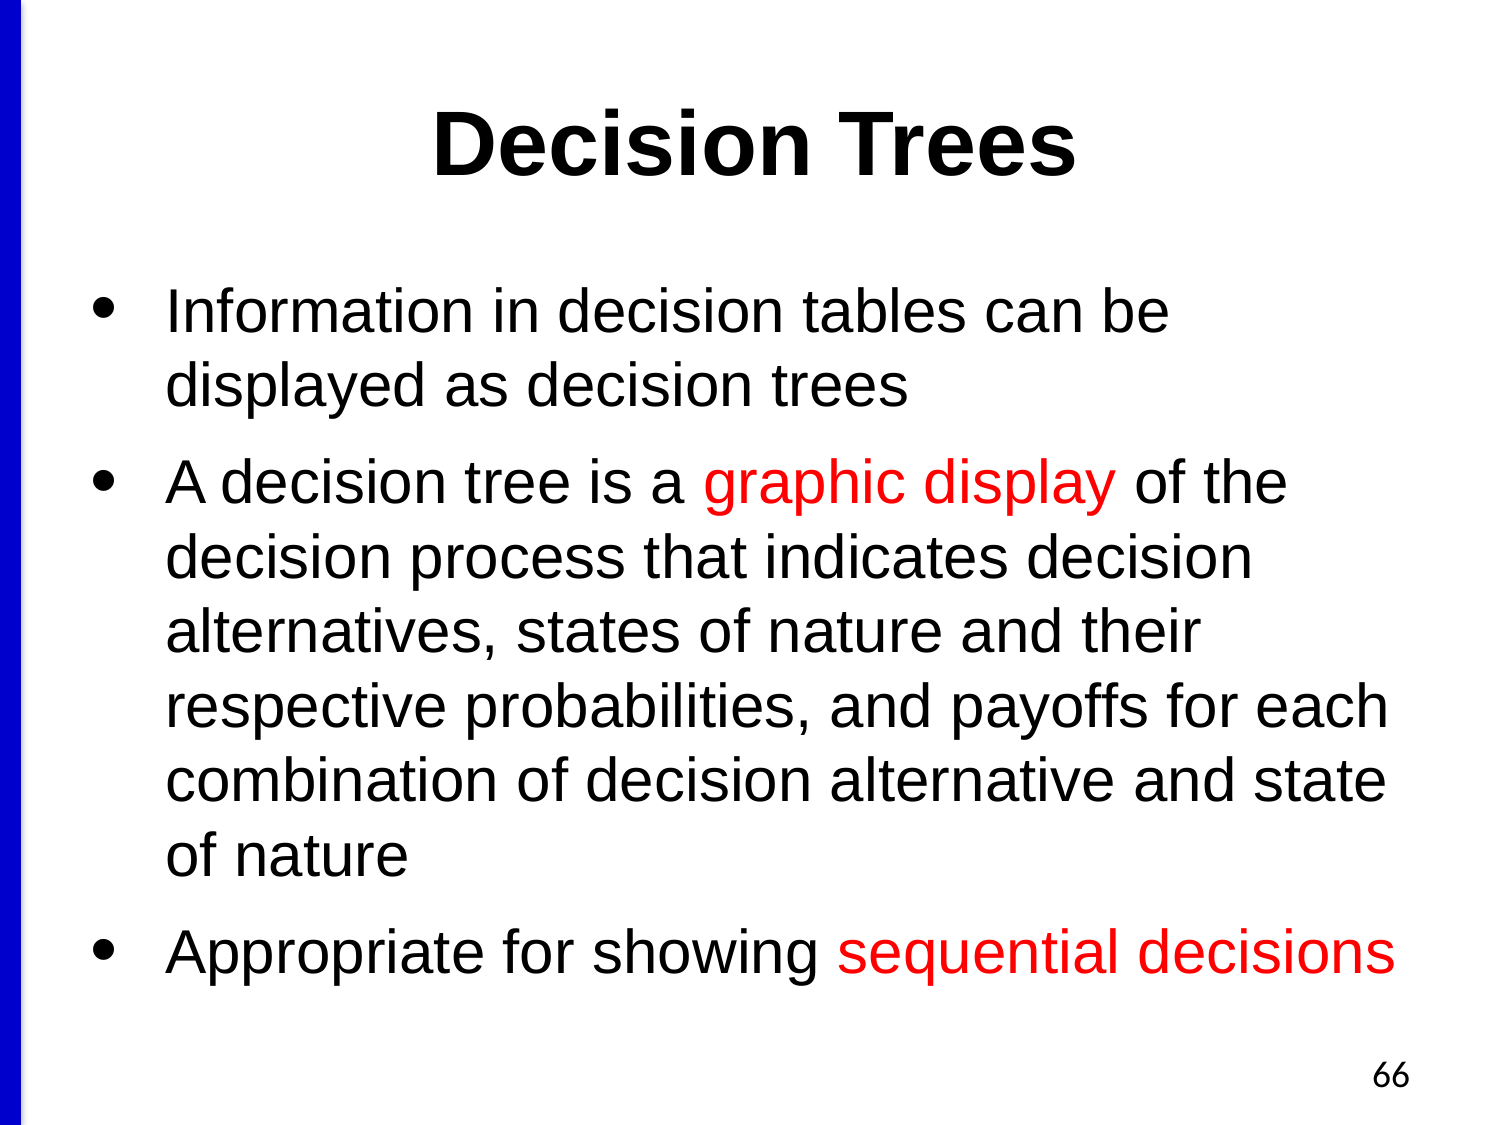

# Decision Trees
Information in decision tables can be displayed as decision trees
A decision tree is a graphic display of the decision process that indicates decision alternatives, states of nature and their respective probabilities, and payoffs for each combination of decision alternative and state of nature
Appropriate for showing sequential decisions

66